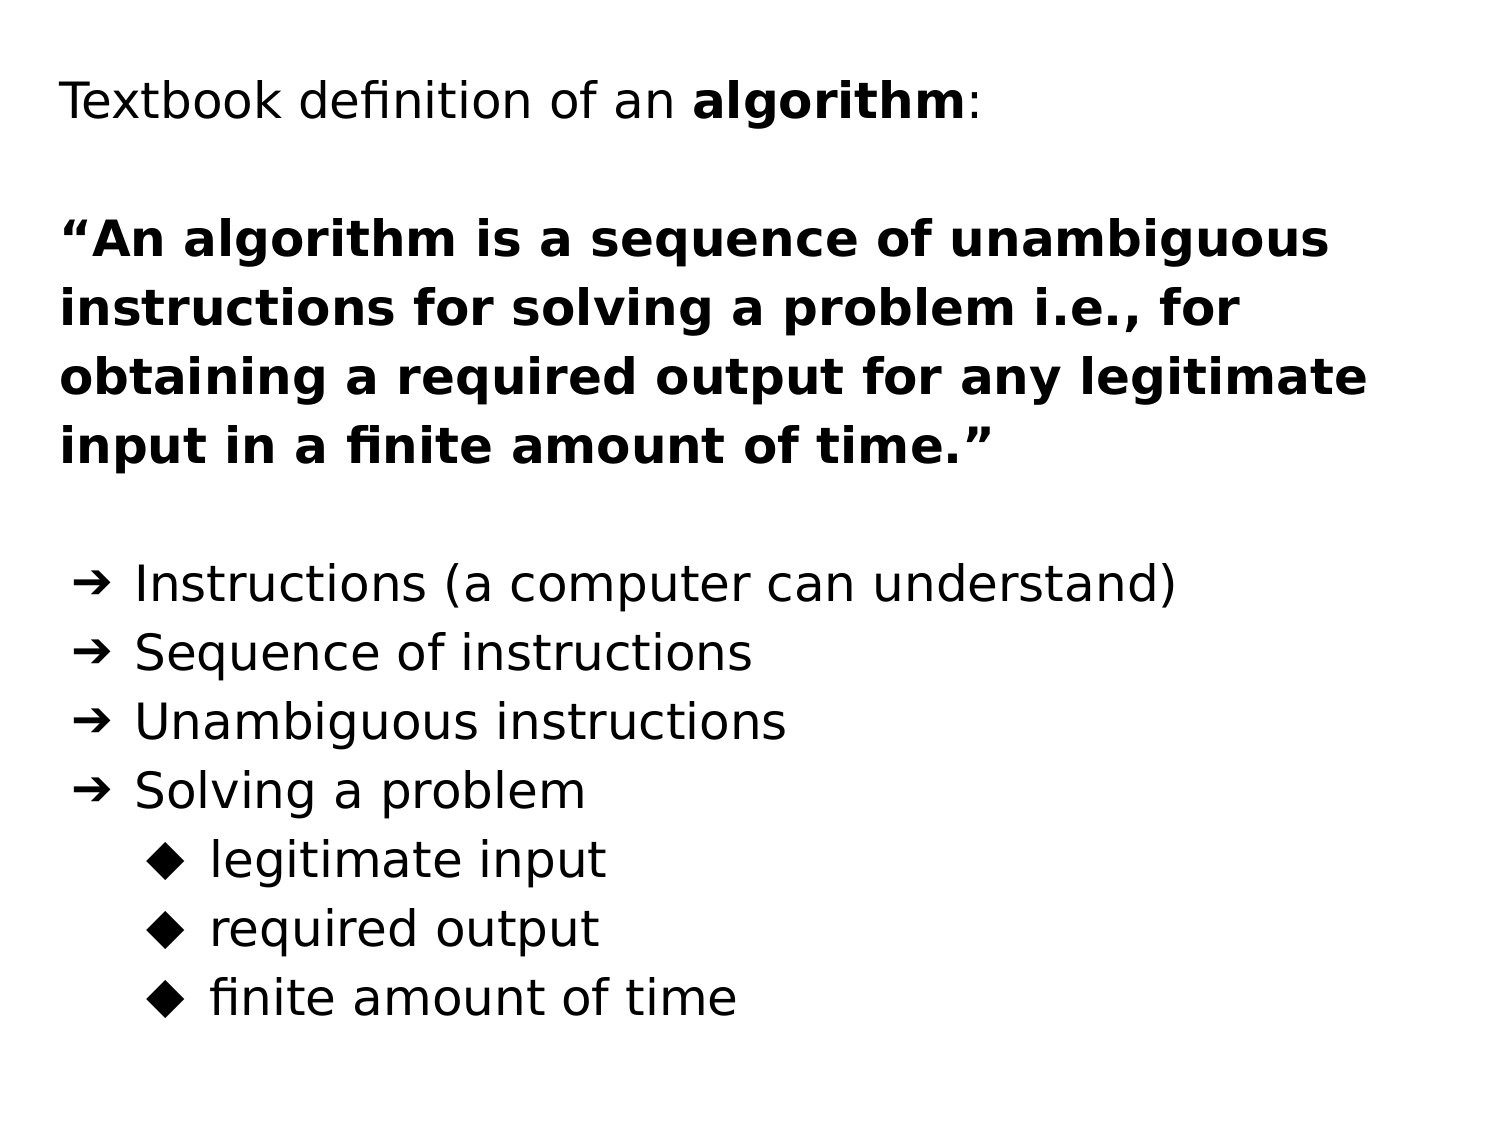

Textbook definition of an algorithm:

“An algorithm is a sequence of unambiguous instructions for solving a problem i.e., for obtaining a required output for any legitimate input in a finite amount of time.”

Instructions (a computer can understand)
Sequence of instructions
Unambiguous instructions
Solving a problem
legitimate input
required output
finite amount of time